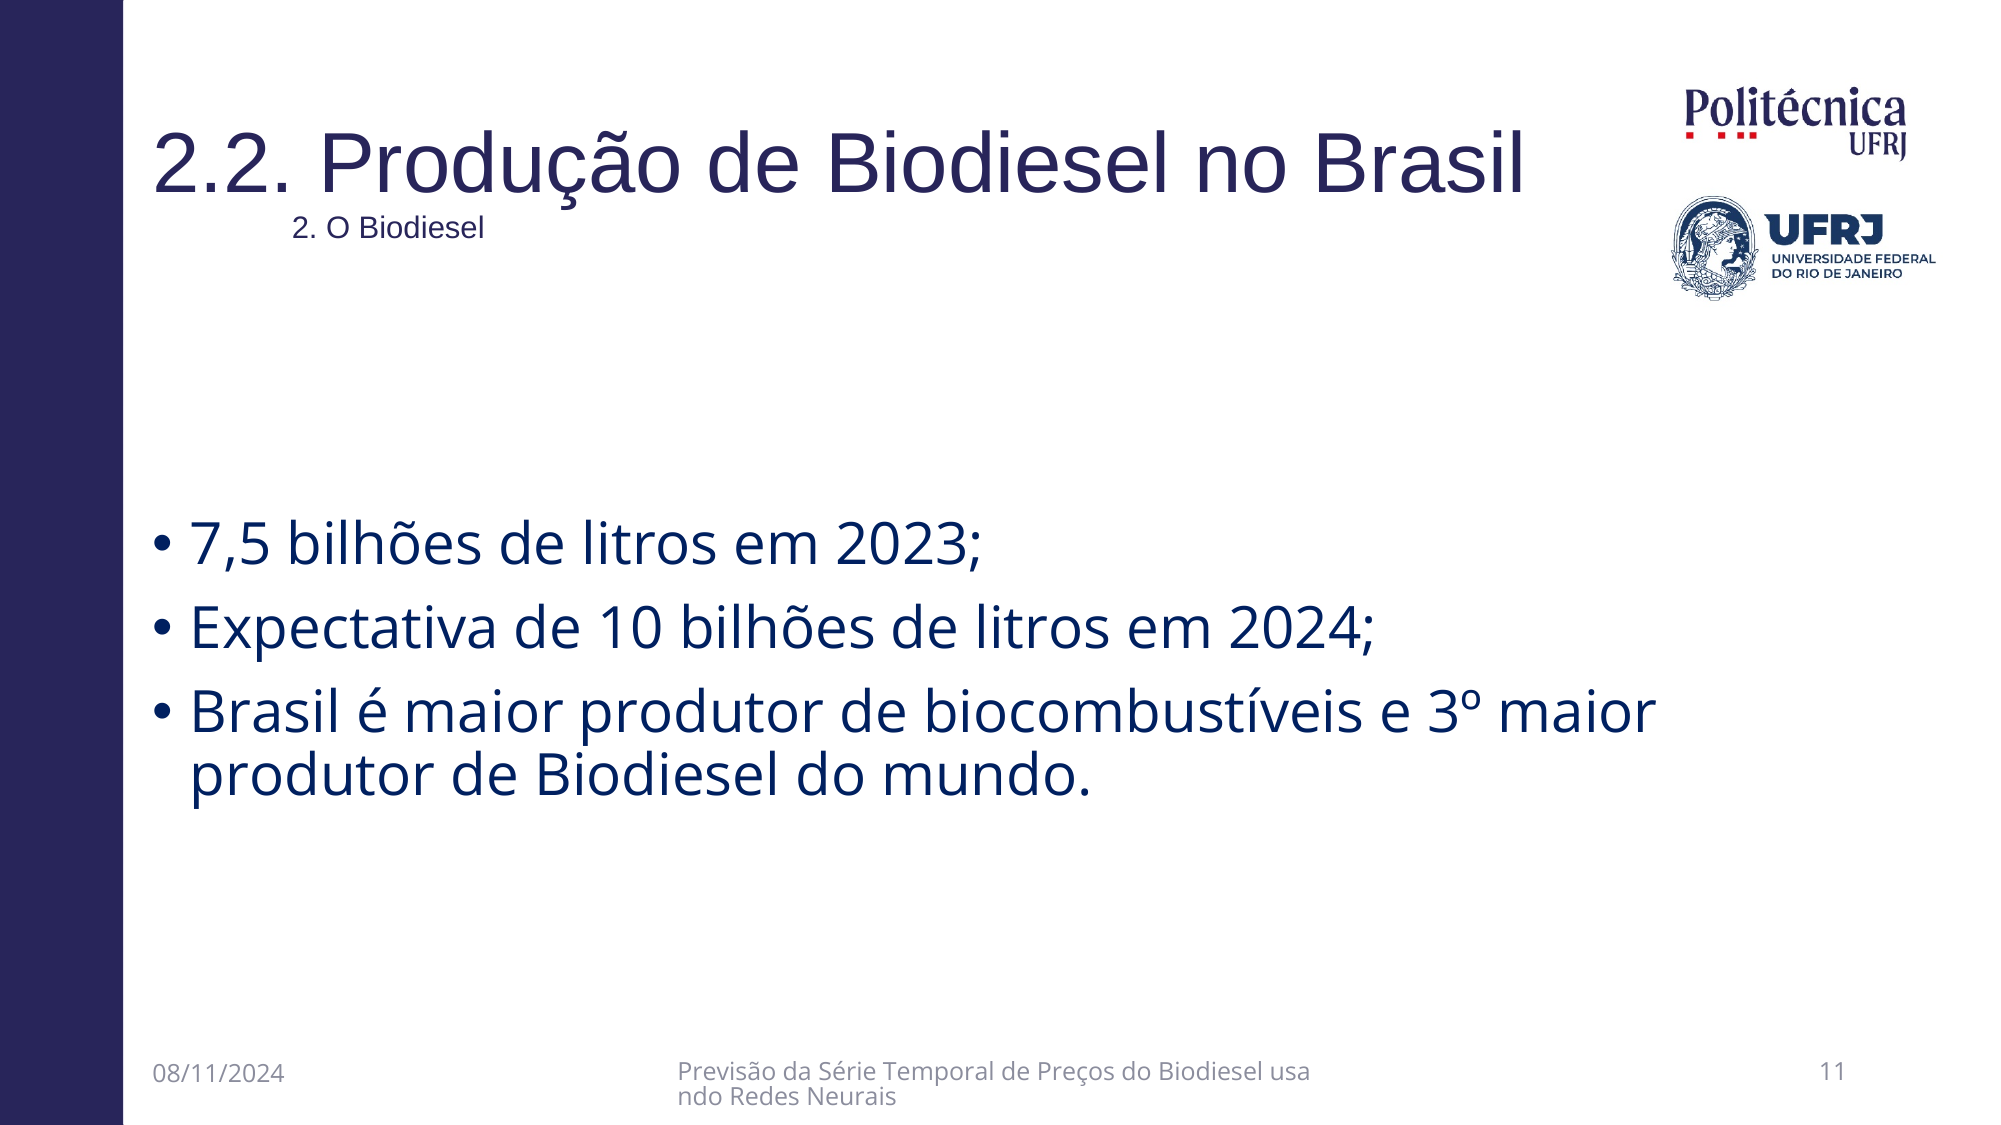

# 2.2. Produção de Biodiesel no Brasil 2. O Biodiesel

7,5 bilhões de litros em 2023;
Expectativa de 10 bilhões de litros em 2024;
Brasil é maior produtor de biocombustíveis e 3º maior produtor de Biodiesel do mundo.
08/11/2024
Previsão da Série Temporal de Preços do Biodiesel usando Redes Neurais
11